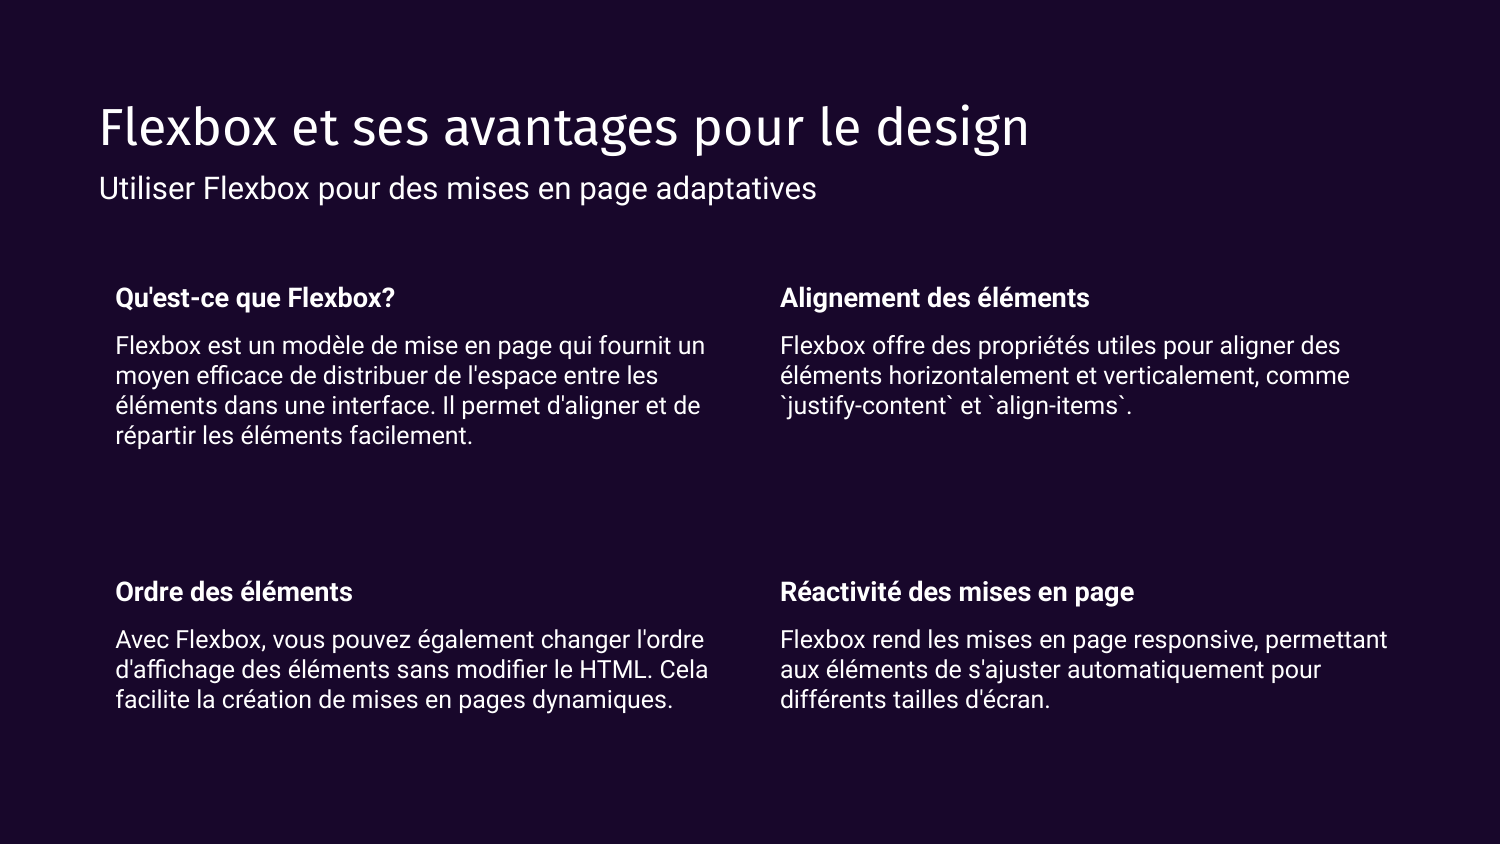

Flexbox et ses avantages pour le design
Utiliser Flexbox pour des mises en page adaptatives
Qu'est-ce que Flexbox?
Alignement des éléments
Flexbox est un modèle de mise en page qui fournit un moyen efficace de distribuer de l'espace entre les éléments dans une interface. Il permet d'aligner et de répartir les éléments facilement.
Flexbox offre des propriétés utiles pour aligner des éléments horizontalement et verticalement, comme `justify-content` et `align-items`.
Ordre des éléments
Réactivité des mises en page
Avec Flexbox, vous pouvez également changer l'ordre d'affichage des éléments sans modifier le HTML. Cela facilite la création de mises en pages dynamiques.
Flexbox rend les mises en page responsive, permettant aux éléments de s'ajuster automatiquement pour différents tailles d'écran.